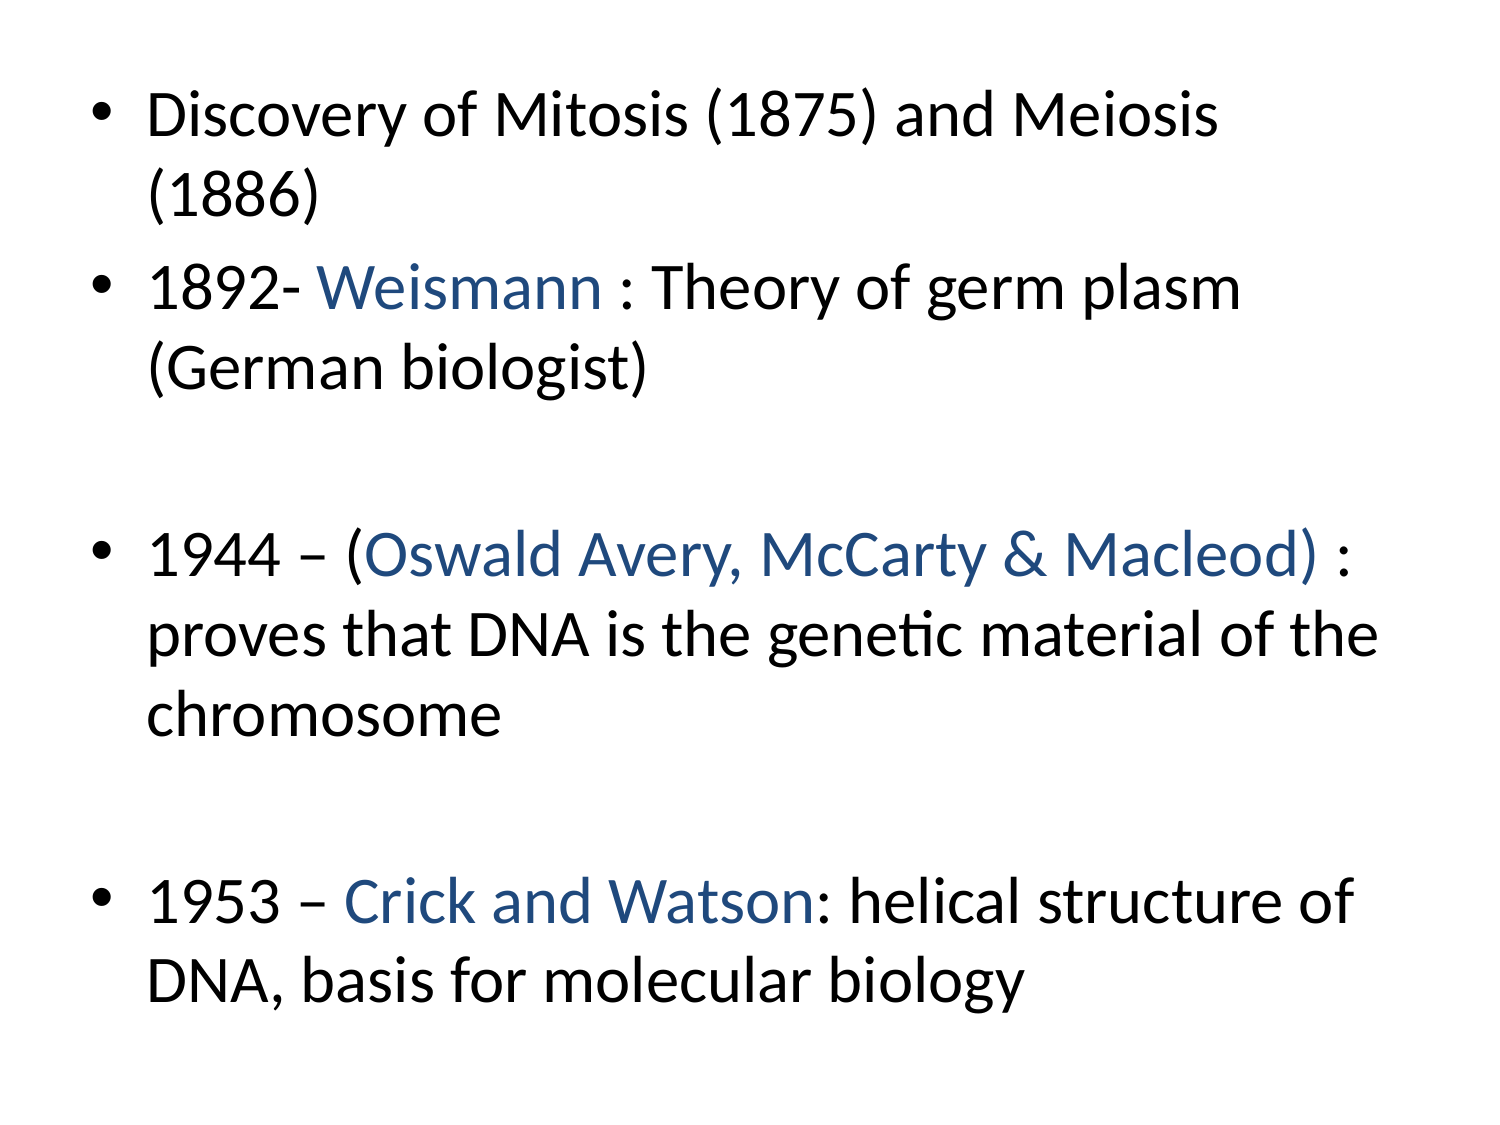

Discovery of Mitosis (1875) and Meiosis (1886)
1892- Weismann : Theory of germ plasm (German biologist)

1944 – (Oswald Avery, McCarty & Macleod) : proves that DNA is the genetic material of the chromosome

1953 – Crick and Watson: helical structure of DNA, basis for molecular biology